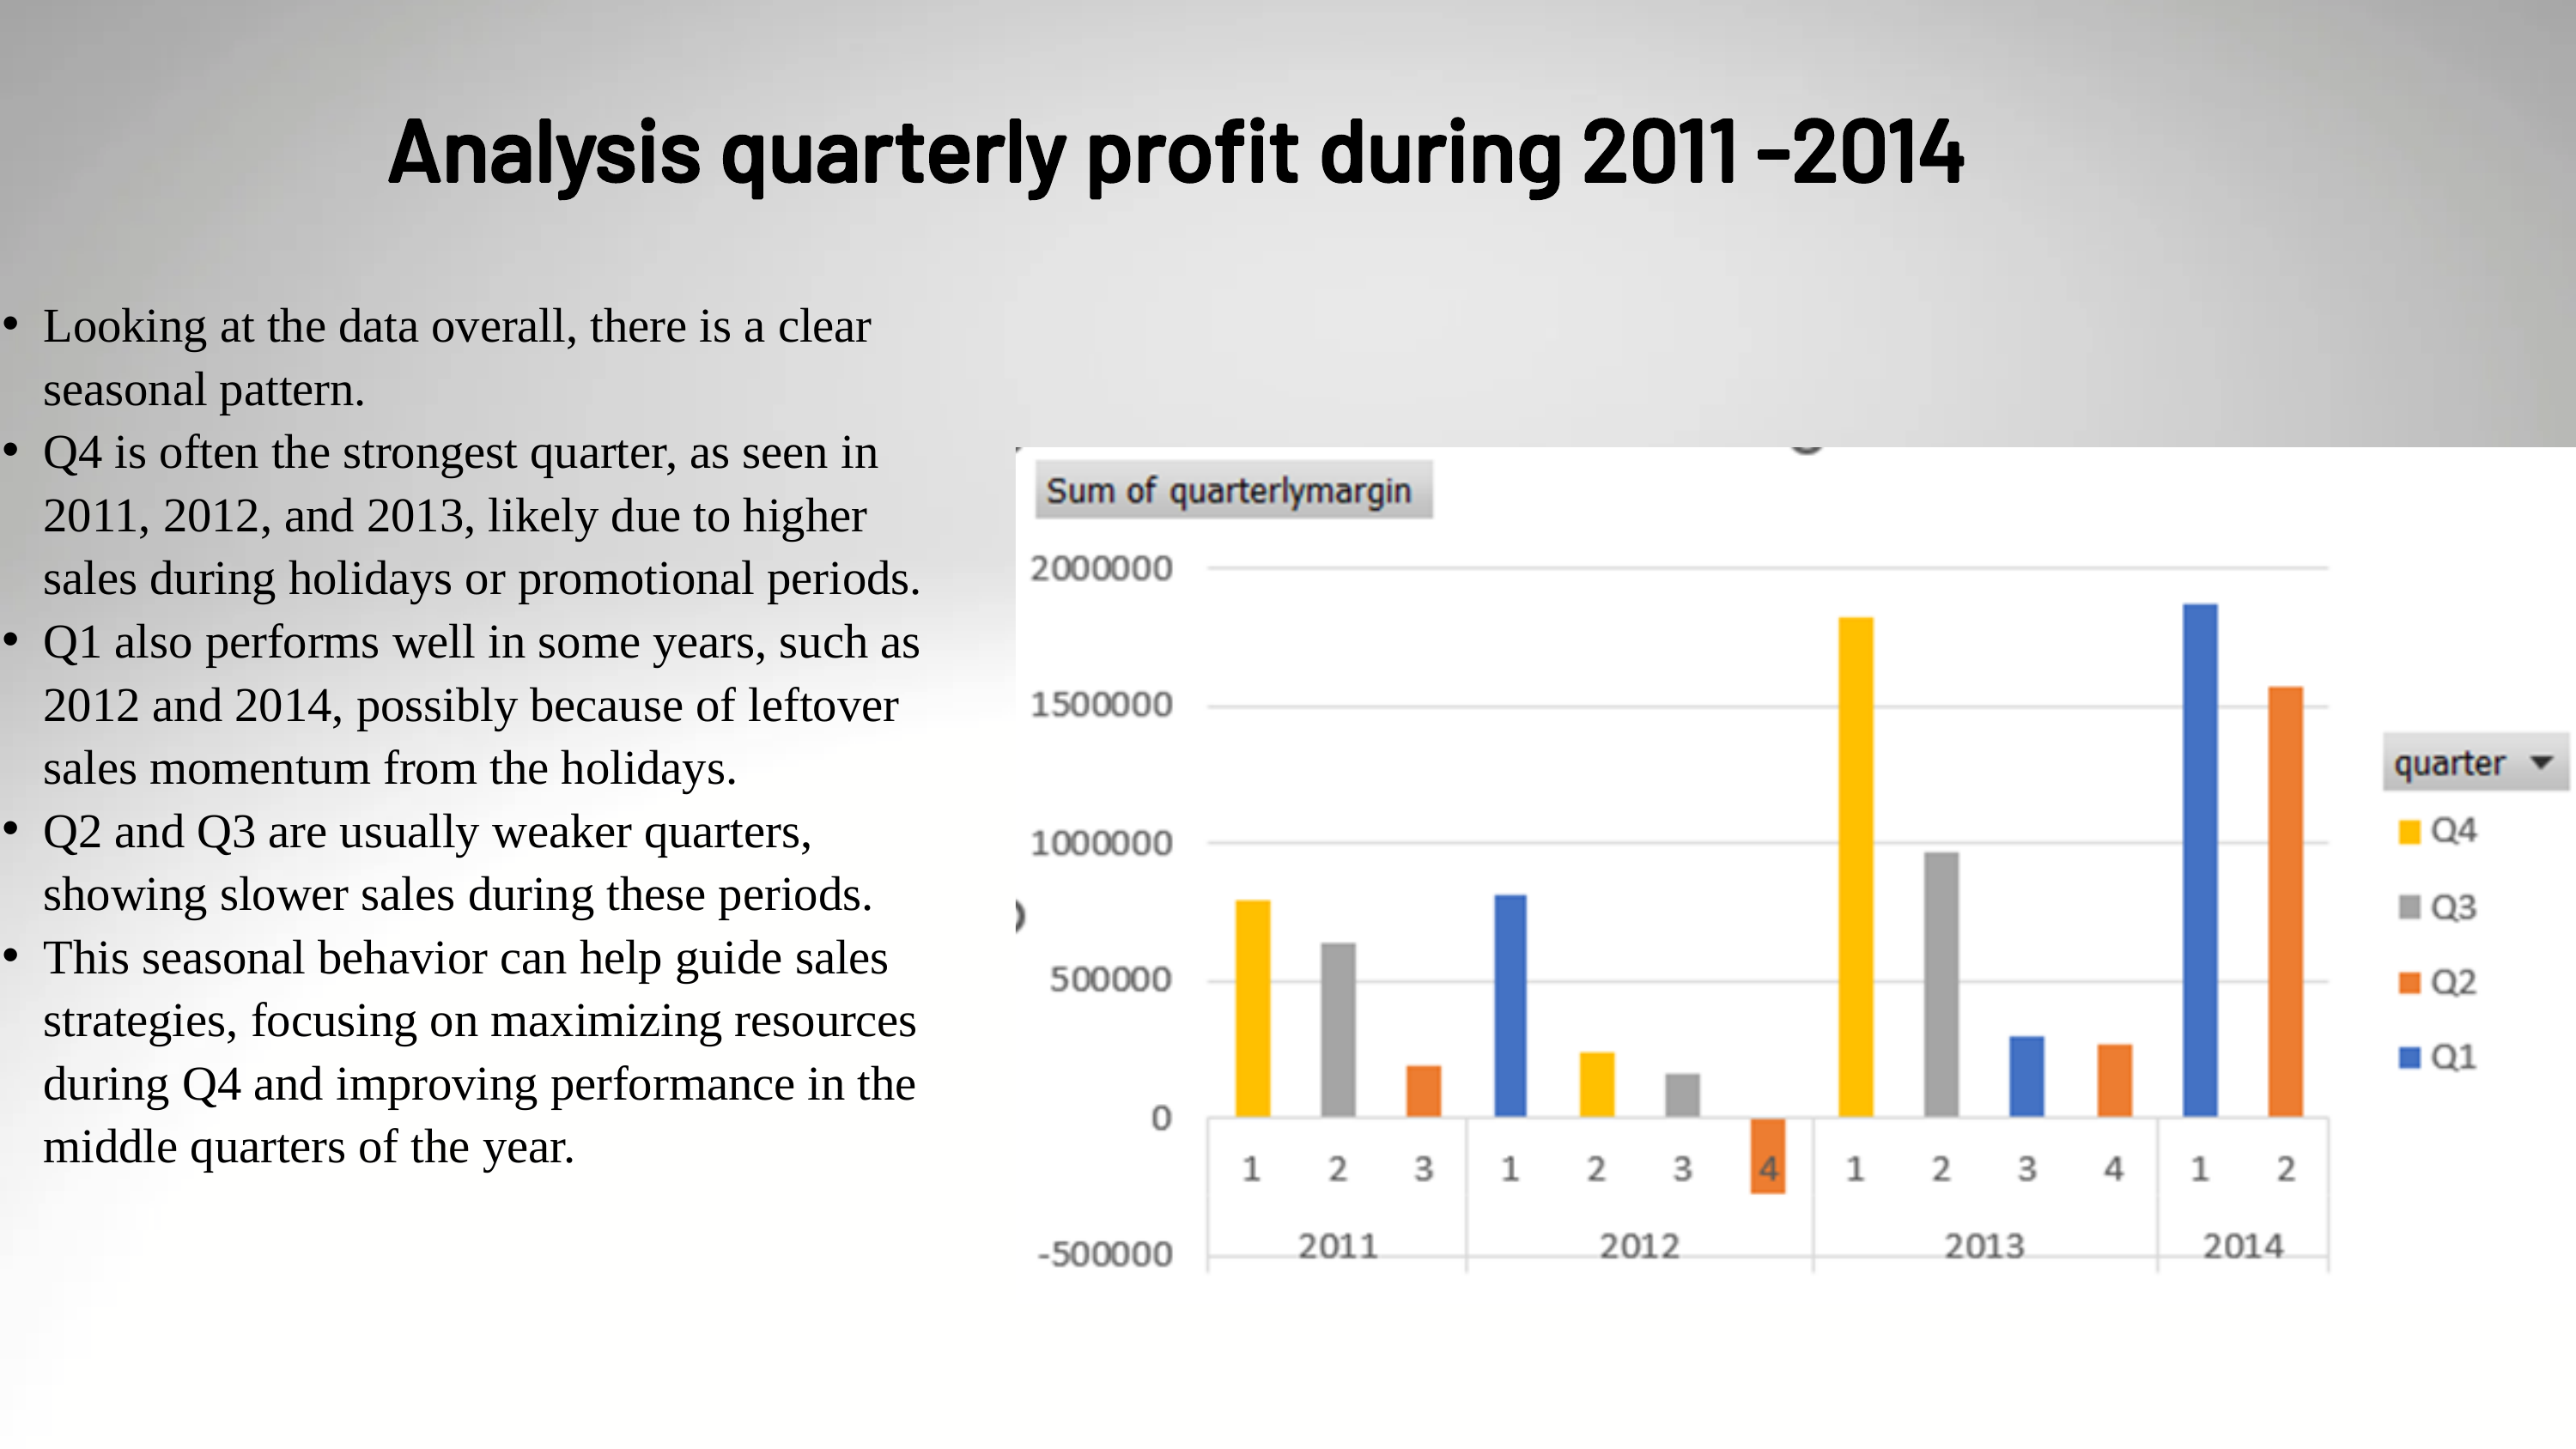

Analysis quarterly profit during 2011 -2014
Looking at the data overall, there is a clear seasonal pattern.
Q4 is often the strongest quarter, as seen in 2011, 2012, and 2013, likely due to higher sales during holidays or promotional periods.
Q1 also performs well in some years, such as 2012 and 2014, possibly because of leftover sales momentum from the holidays.
Q2 and Q3 are usually weaker quarters, showing slower sales during these periods.
This seasonal behavior can help guide sales strategies, focusing on maximizing resources during Q4 and improving performance in the middle quarters of the year.